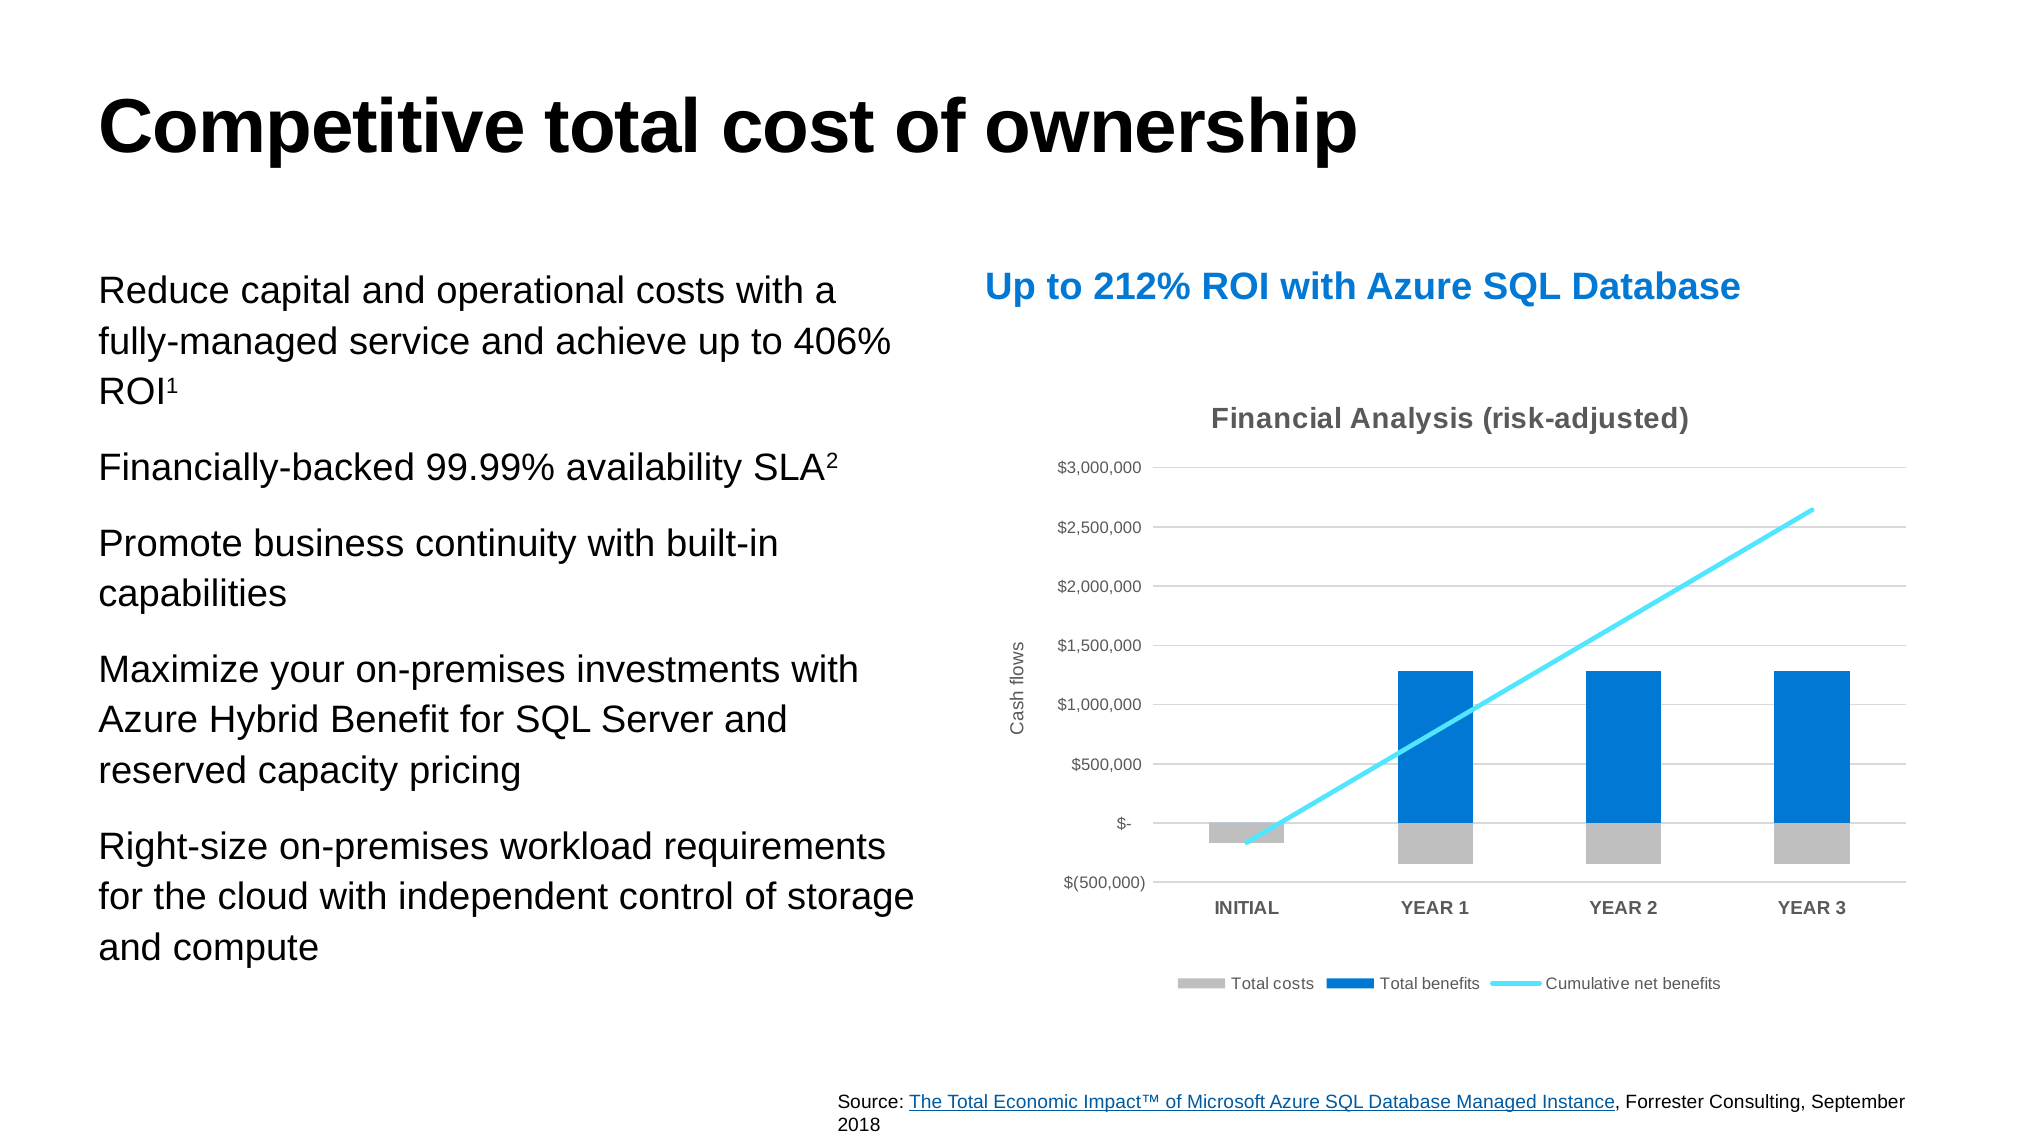

# Competitive total cost of ownership
Reduce capital and operational costs with a fully-managed service and achieve up to 406% ROI1
Financially-backed 99.99% availability SLA2
Promote business continuity with built-in capabilities
Maximize your on-premises investments with Azure Hybrid Benefit for SQL Server and reserved capacity pricing
Right-size on-premises workload requirements for the cloud with independent control of storage and compute
Up to 212% ROI with Azure SQL Database

### Chart: Financial Analysis (risk-adjusted)

| Category | Total costs | Total benefits | Cumulative net benefits |
|---|---|---|---|
| INITIAL | -165000.0 | 0.0 | -165000.0 |
| YEAR 1 | -345000.0 | 1281480.0 | 771480.0 |
| YEAR 2 | -345000.0 | 1281480.0 | 1707960.0 |
| YEAR 3 | -345000.0 | 1281480.0 | 2644440.0 |
Source: The Total Economic Impact™ of Microsoft Azure SQL Database Managed Instance, Forrester Consulting, September 2018